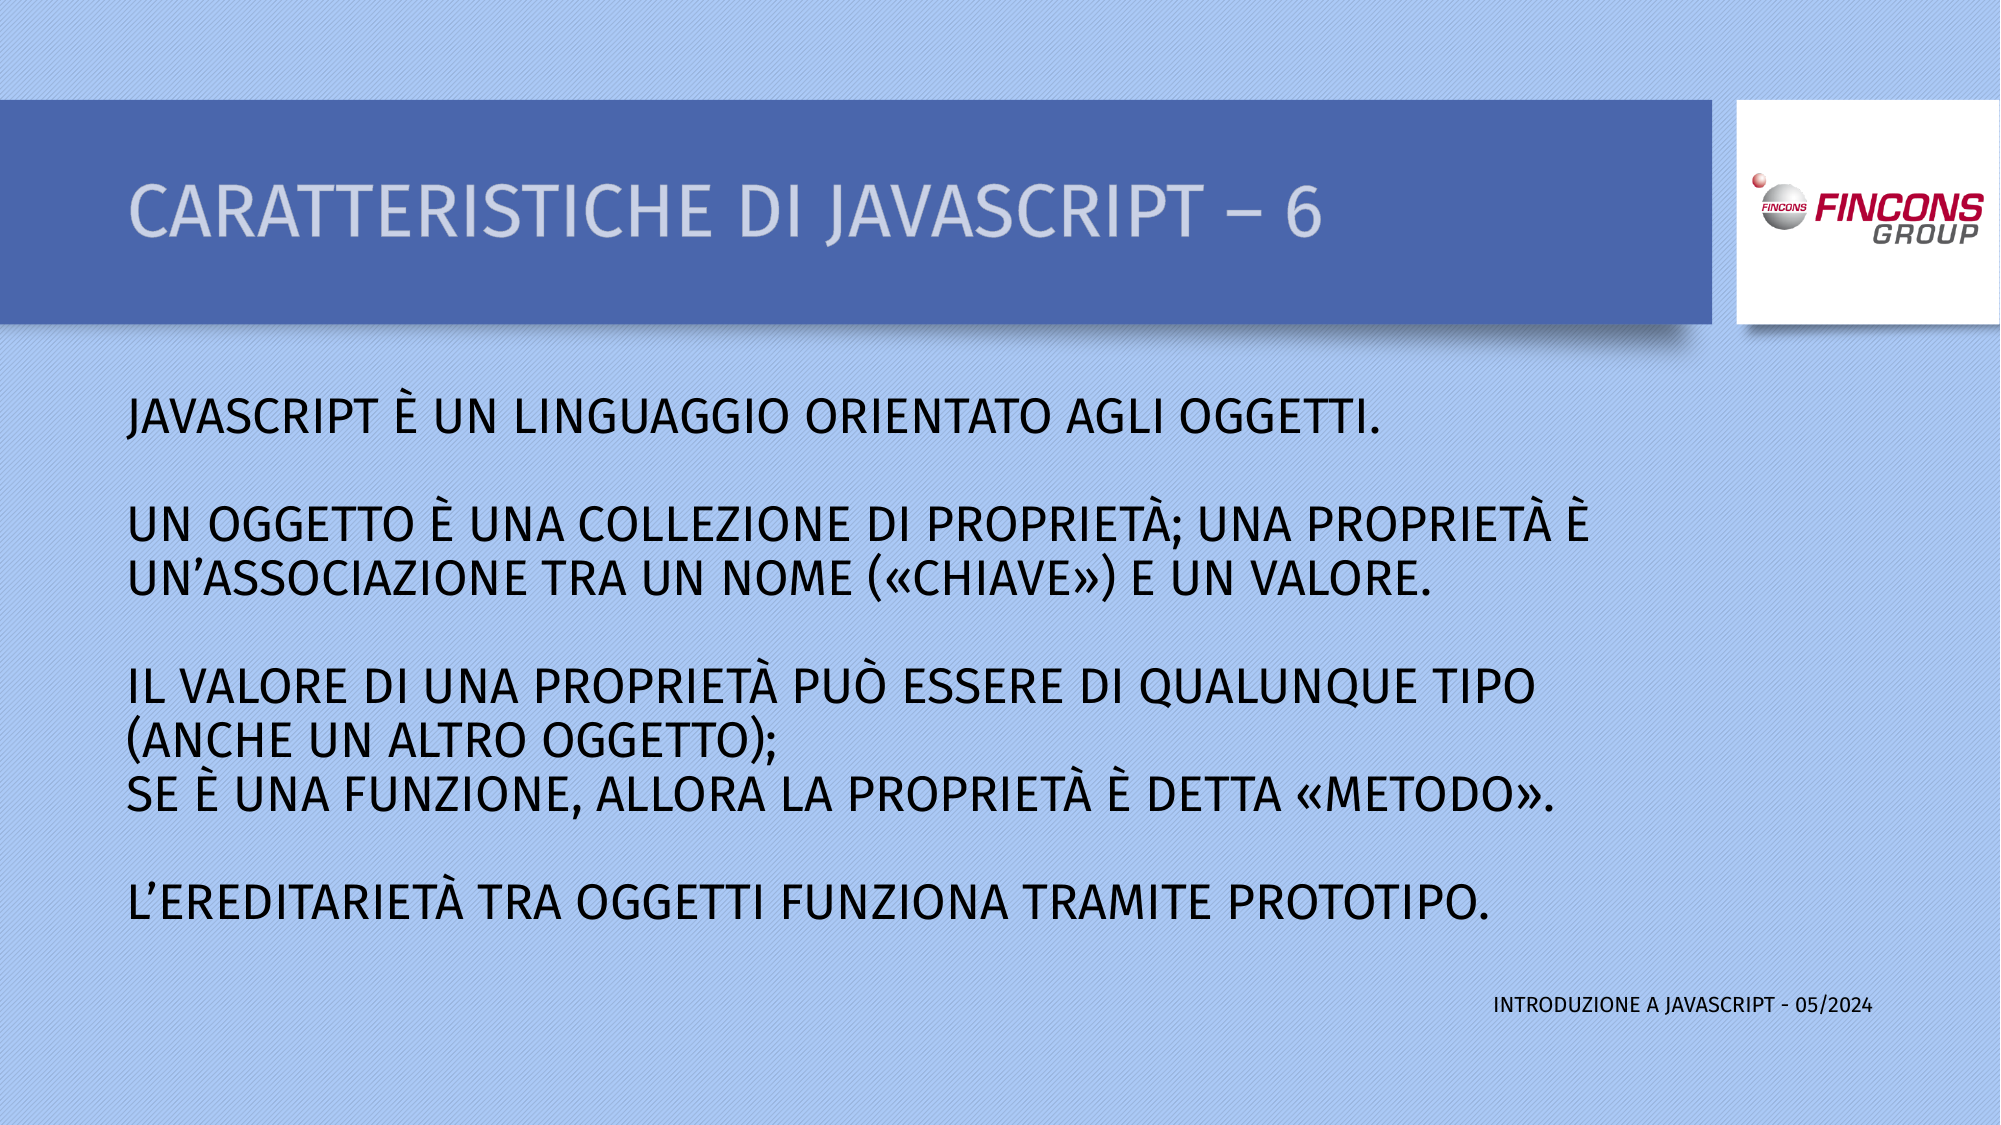

# CARATTERISTICHE DI JAVASCRIPT – 6
JAVASCRIPT È UN LINGUAGGIO ORIENTATO AGLI OGGETTI.
UN OGGETTO È UNA COLLEZIONE DI PROPRIETÀ; UNA PROPRIETÀ È UN’ASSOCIAZIONE TRA UN NOME («CHIAVE») E UN VALORE.
IL VALORE DI UNA PROPRIETÀ PUÒ ESSERE DI QUALUNQUE TIPO (ANCHE UN ALTRO OGGETTO);
SE È UNA FUNZIONE, ALLORA LA PROPRIETÀ È DETTA «METODO».
L’EREDITARIETÀ TRA OGGETTI FUNZIONA TRAMITE PROTOTIPO.
INTRODUZIONE A JAVASCRIPT - 05/2024